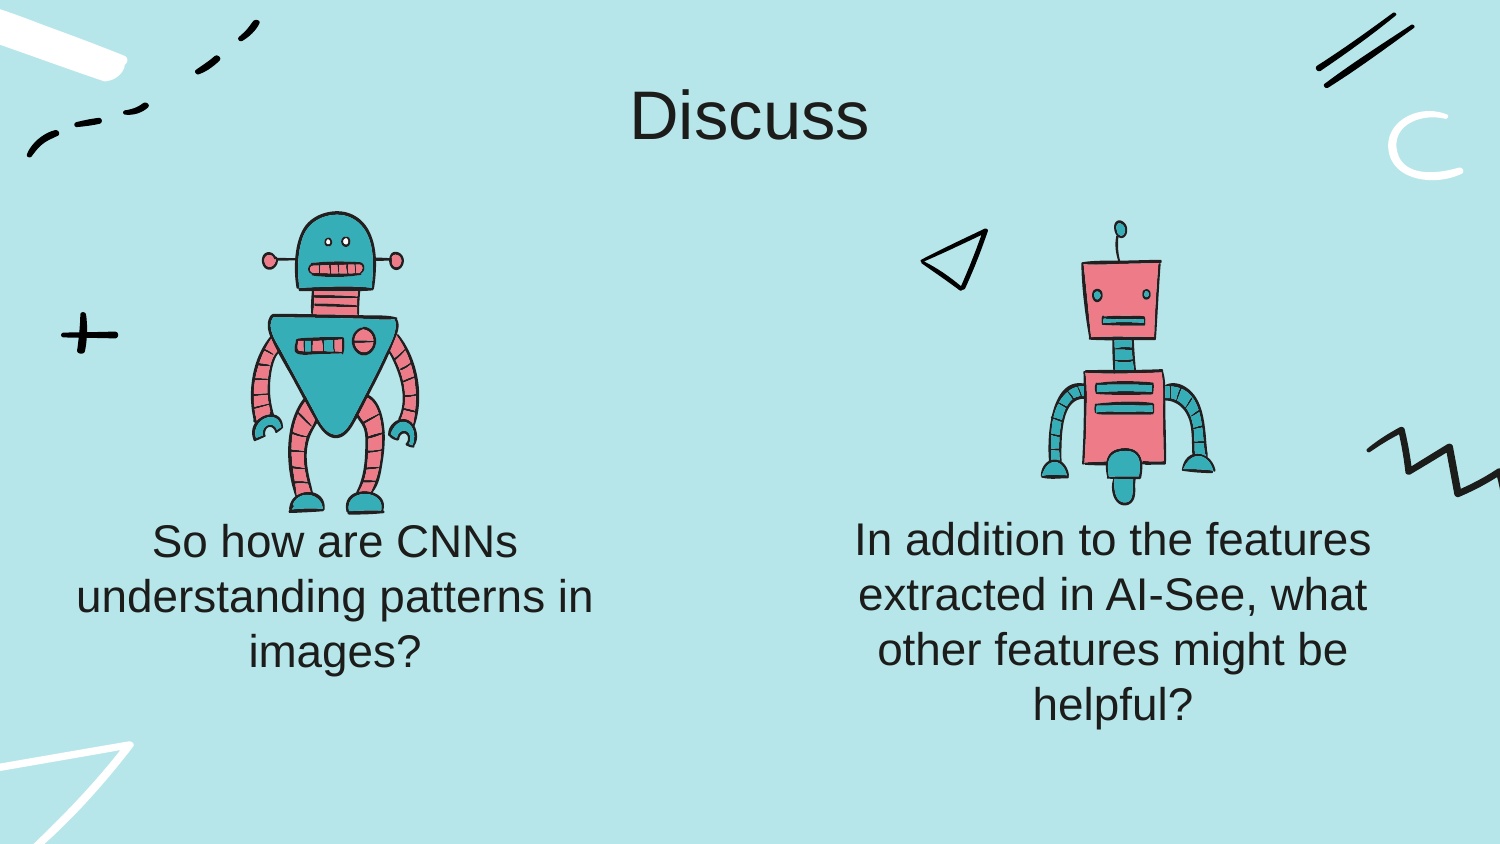

Discuss

# So how are CNNs understanding patterns in images?
In addition to the features extracted in AI-See, what other features might be helpful?